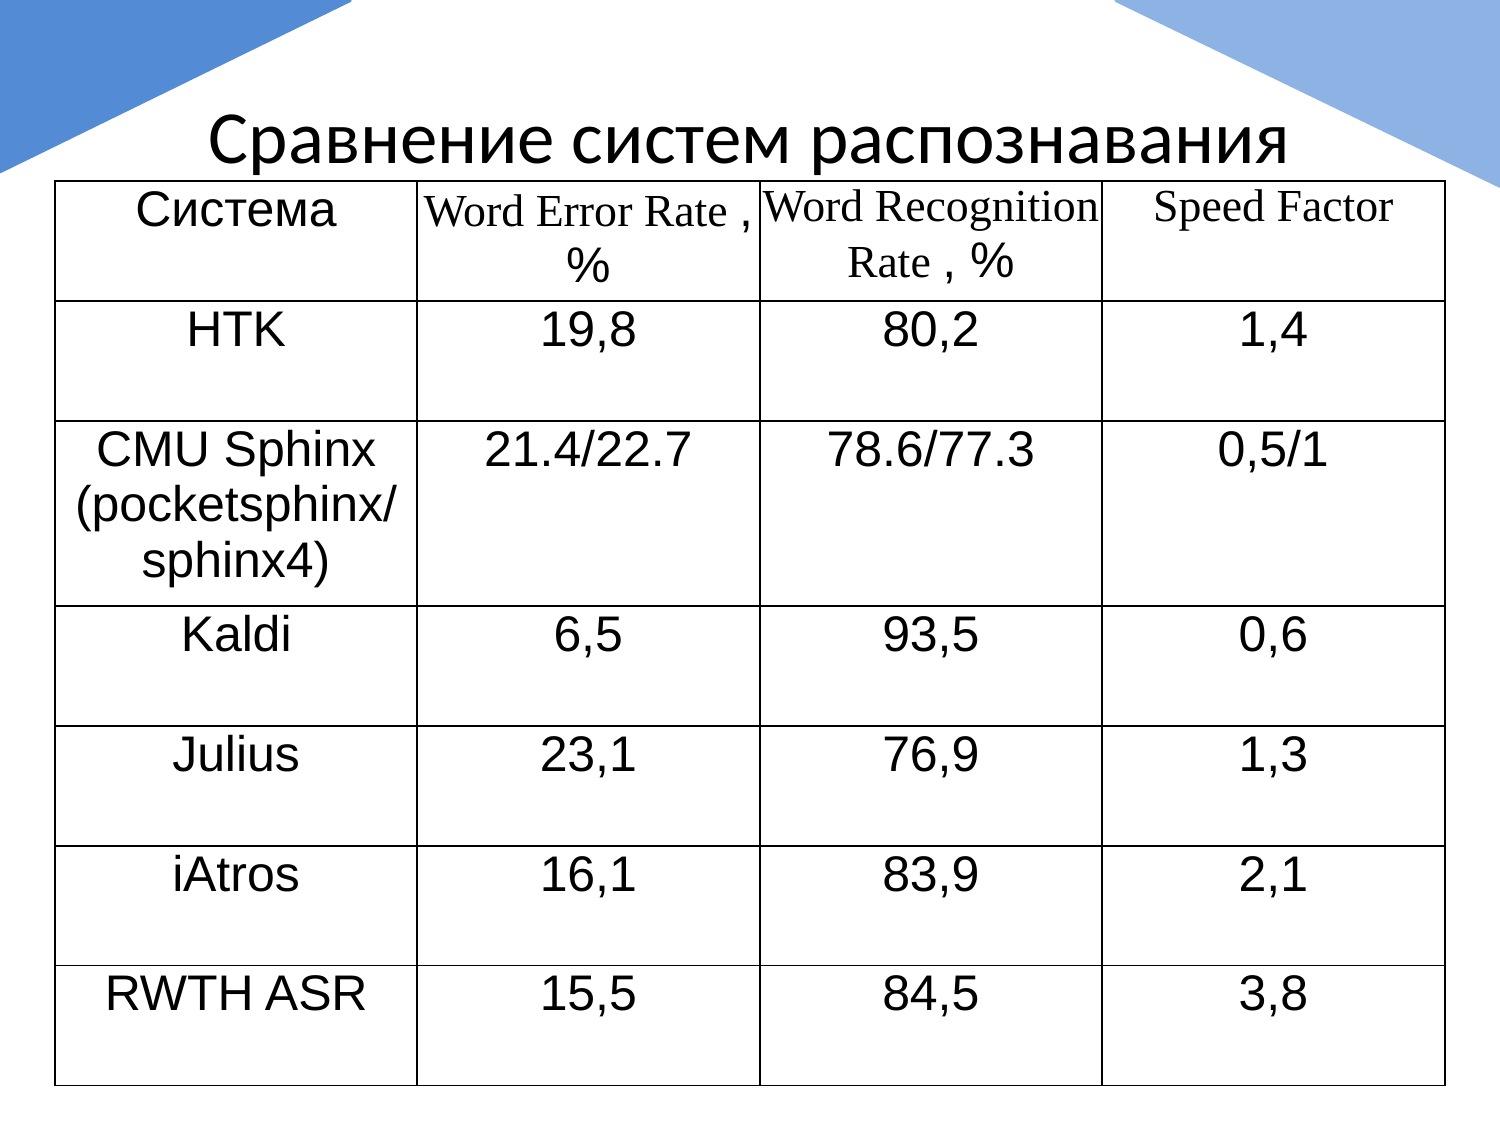

Сравнение систем распознавания
| Система | Word Error Rate , % | Word Recognition Rate , % | Speed Factor |
| --- | --- | --- | --- |
| HTK | 19,8 | 80,2 | 1,4 |
| CMU Sphinx (pocketsphinx/ sphinx4) | 21.4/22.7 | 78.6/77.3 | 0,5/1 |
| Kaldi | 6,5 | 93,5 | 0,6 |
| Julius | 23,1 | 76,9 | 1,3 |
| iAtros | 16,1 | 83,9 | 2,1 |
| RWTH ASR | 15,5 | 84,5 | 3,8 |